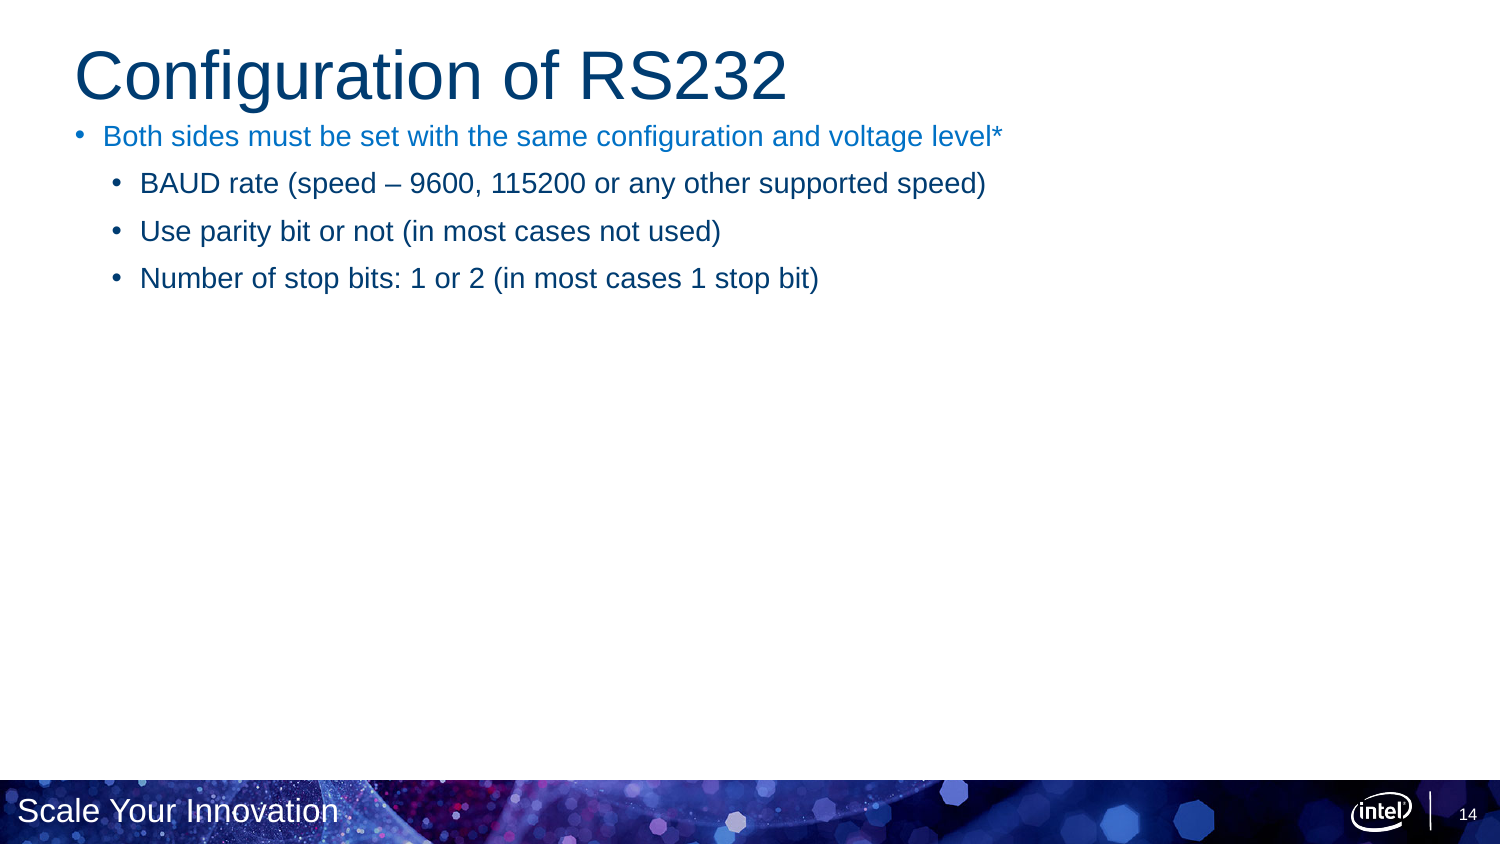

# Configuration of RS232
Both sides must be set with the same configuration and voltage level*
BAUD rate (speed – 9600, 115200 or any other supported speed)
Use parity bit or not (in most cases not used)
Number of stop bits: 1 or 2 (in most cases 1 stop bit)
14